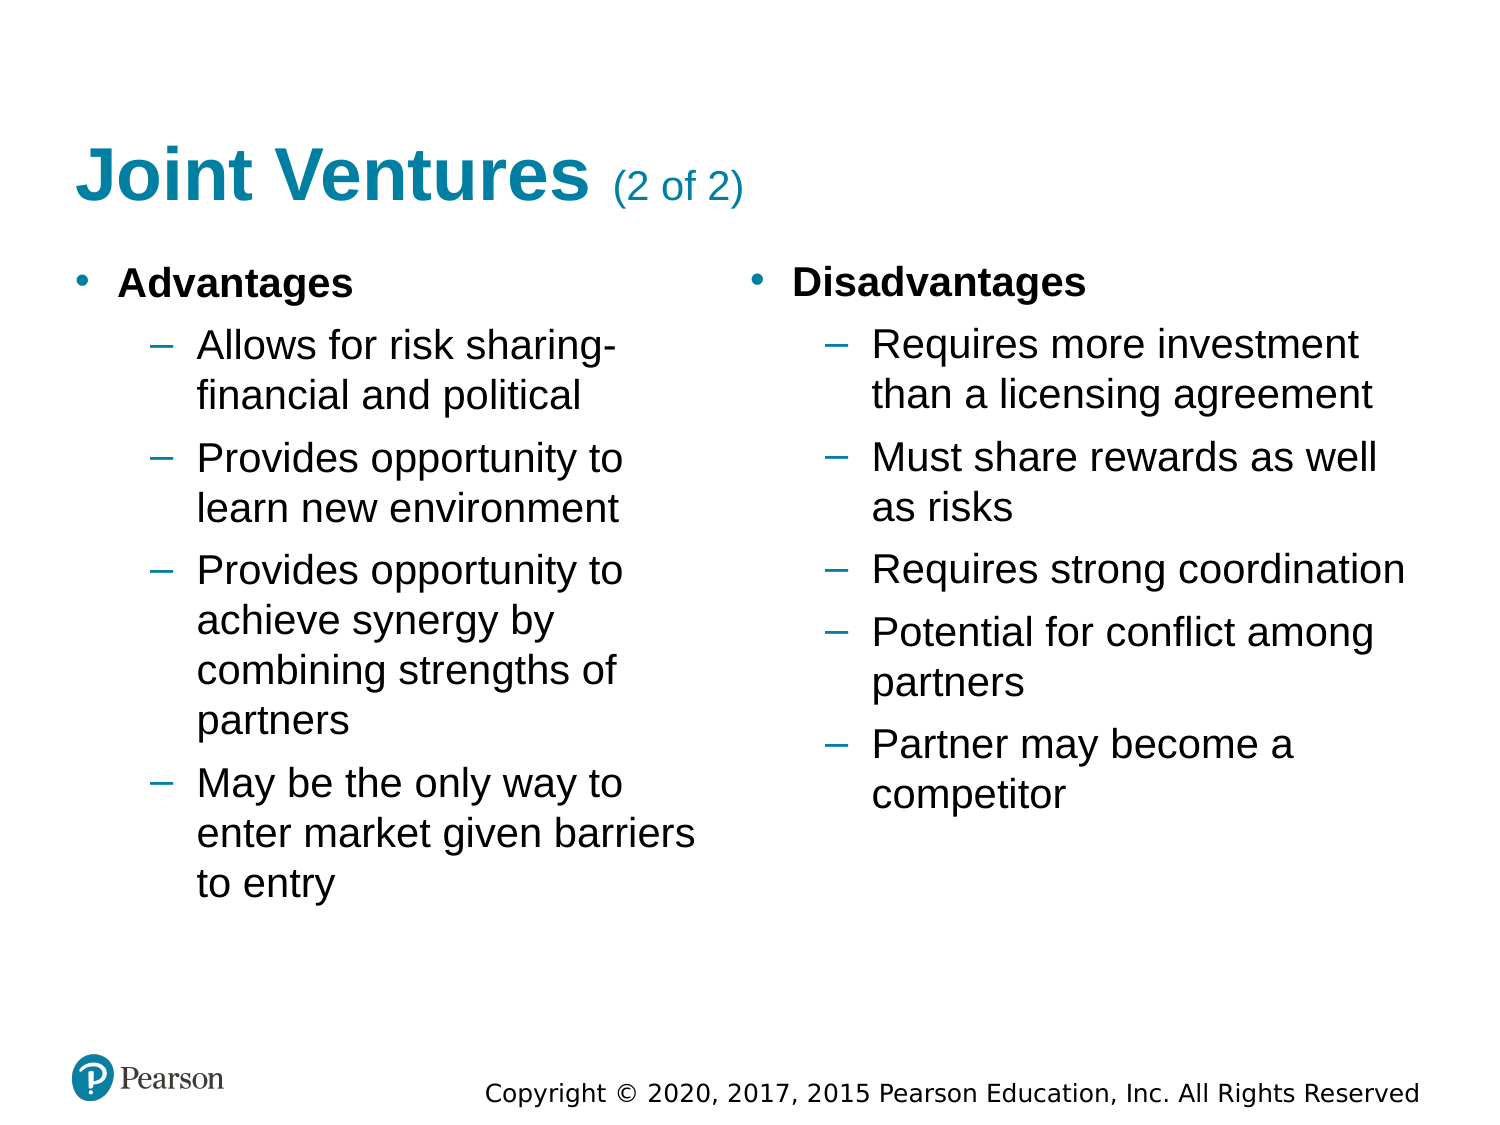

# Joint Ventures (2 of 2)
Disadvantages
Requires more investment than a licensing agreement
Must share rewards as well as risks
Requires strong coordination
Potential for conflict among partners
Partner may become a competitor
Advantages
Allows for risk sharing-financial and political
Provides opportunity to learn new environment
Provides opportunity to achieve synergy by combining strengths of partners
May be the only way to enter market given barriers to entry